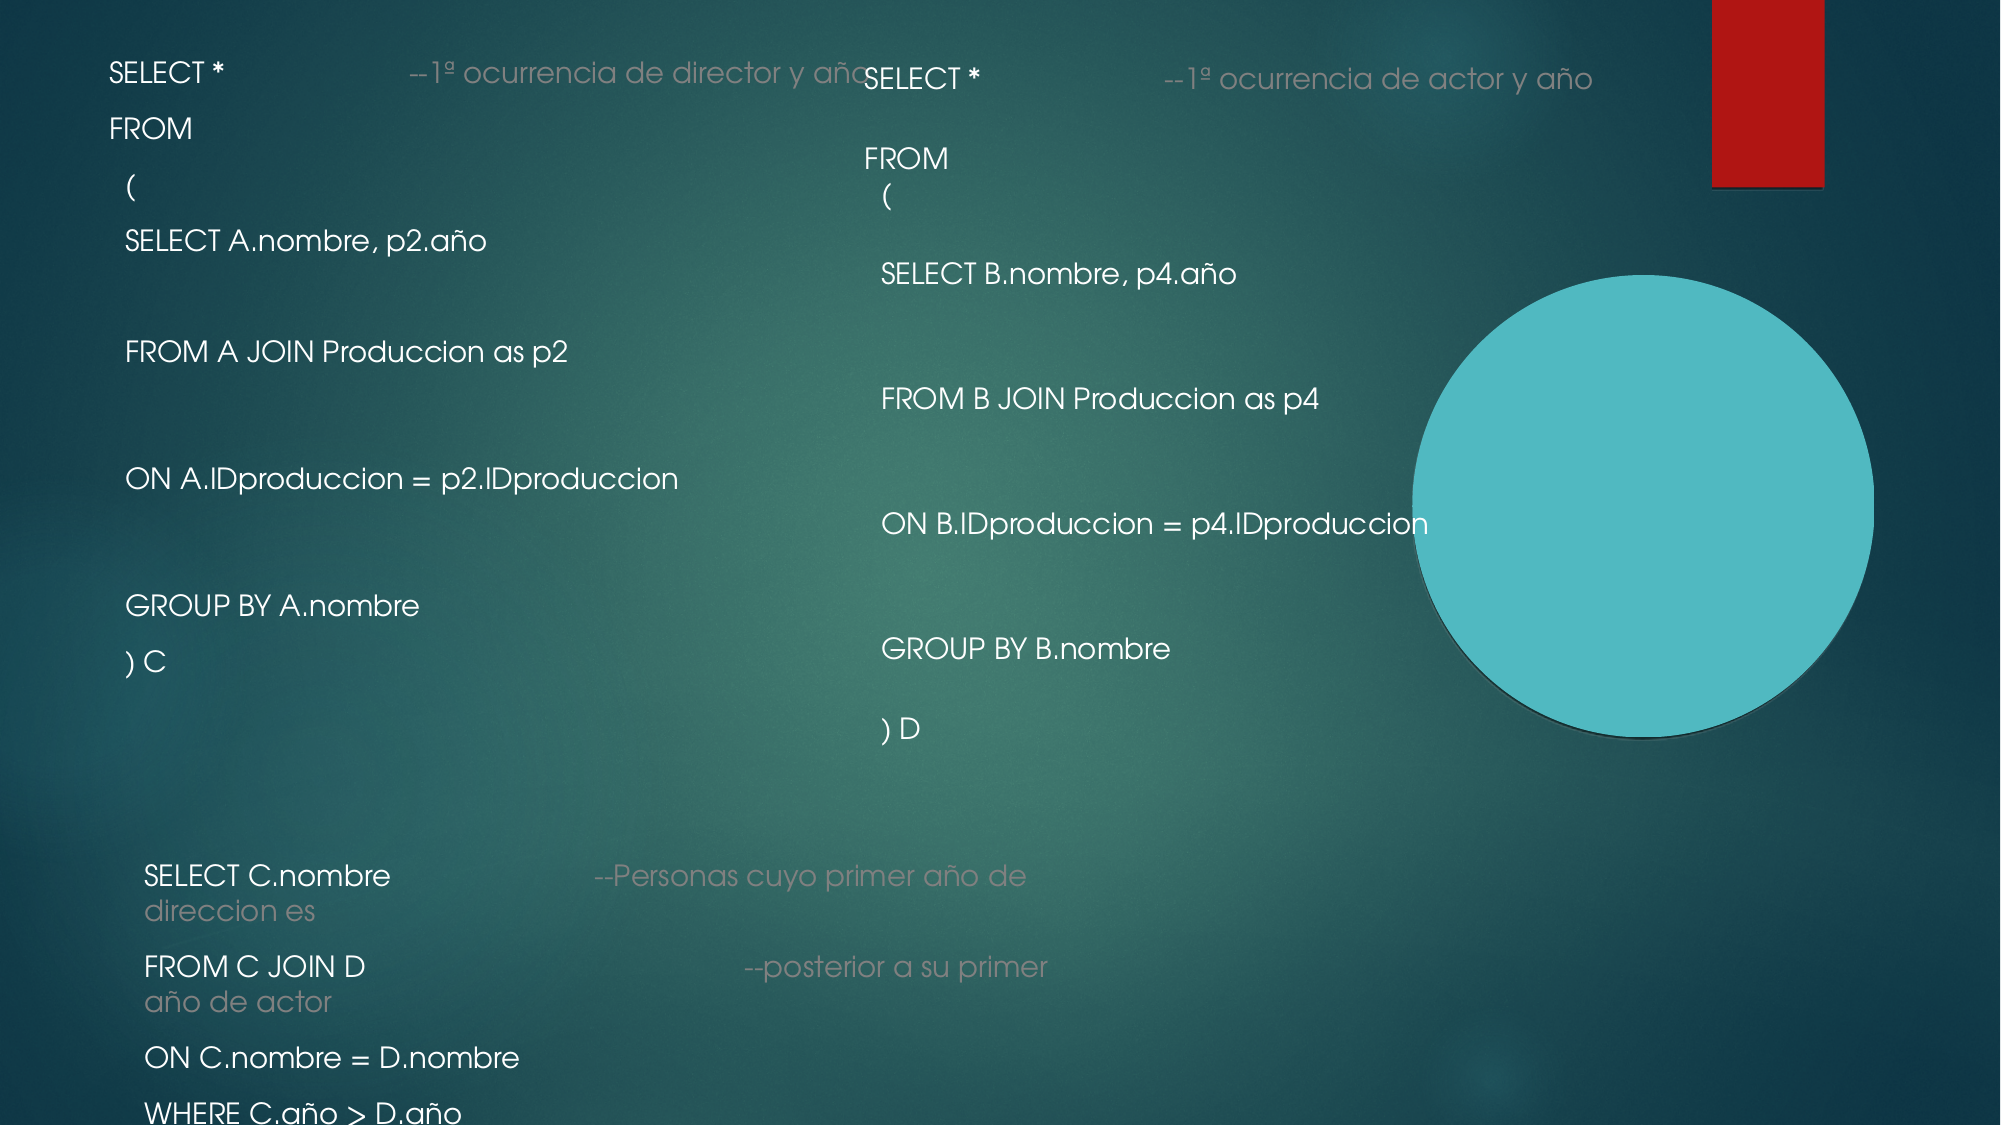

SELECT *		--1ª ocurrencia de director y año
FROM
  (
  SELECT A.nombre, p2.año

  FROM A JOIN Produccion as p2

  ON A.IDproduccion = p2.IDproduccion

  GROUP BY A.nombre
  ) C
SELECT *		--1ª ocurrencia de actor y año

FROM
  (

  SELECT B.nombre, p4.año

  FROM B JOIN Produccion as p4

  ON B.IDproduccion = p4.IDproduccion

  GROUP BY B.nombre

  ) D

SELECT C.nombre		--Personas cuyo primer año de direccion es
FROM C JOIN D			--posterior a su primer año de actor
ON C.nombre = D.nombre
WHERE C.año > D.año